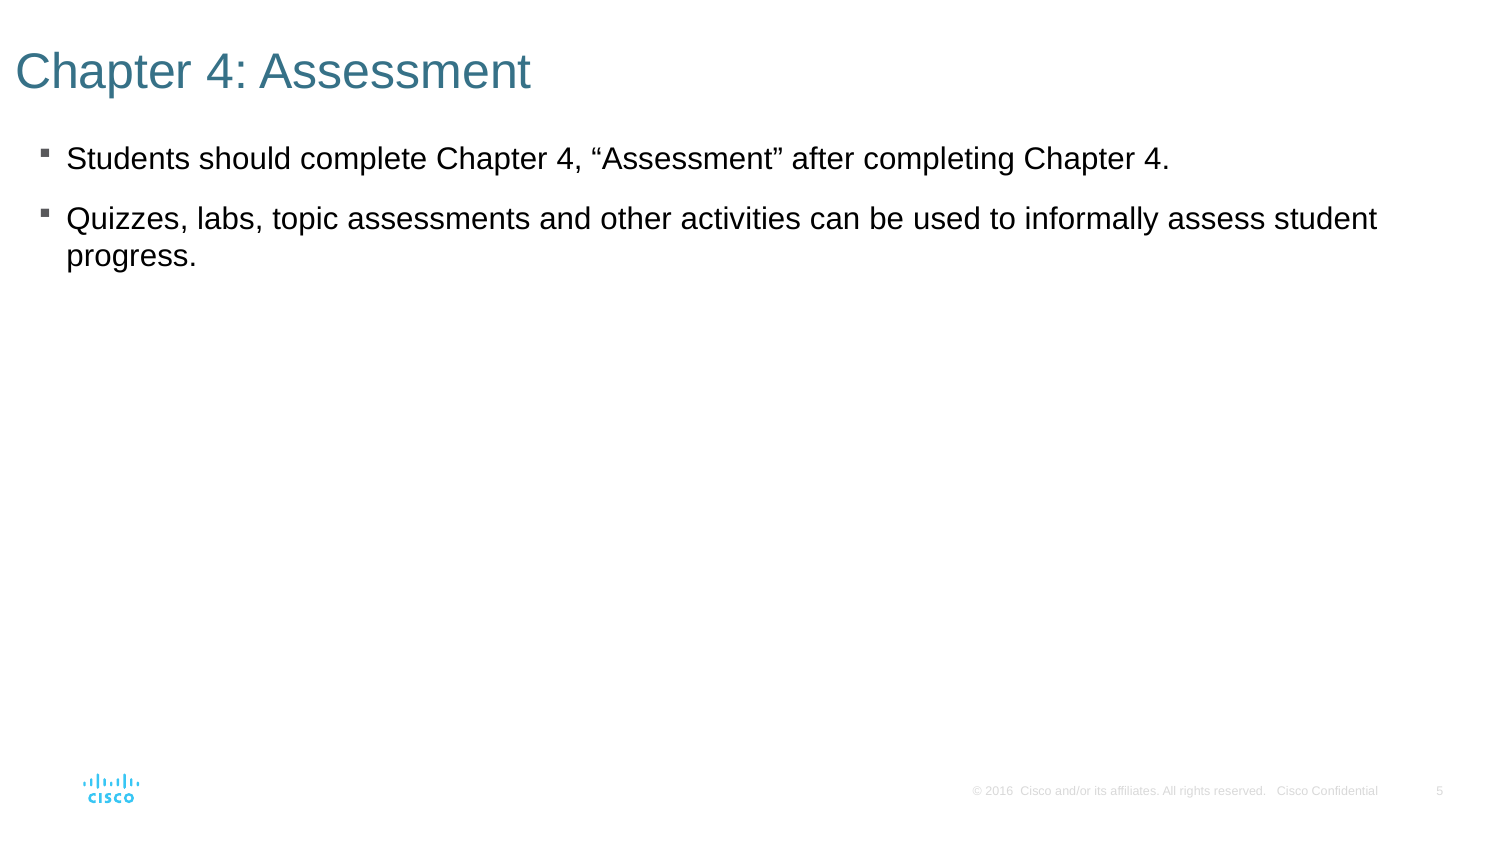

# Chapter 4: Assessment
Students should complete Chapter 4, “Assessment” after completing Chapter 4.
Quizzes, labs, topic assessments and other activities can be used to informally assess student progress.